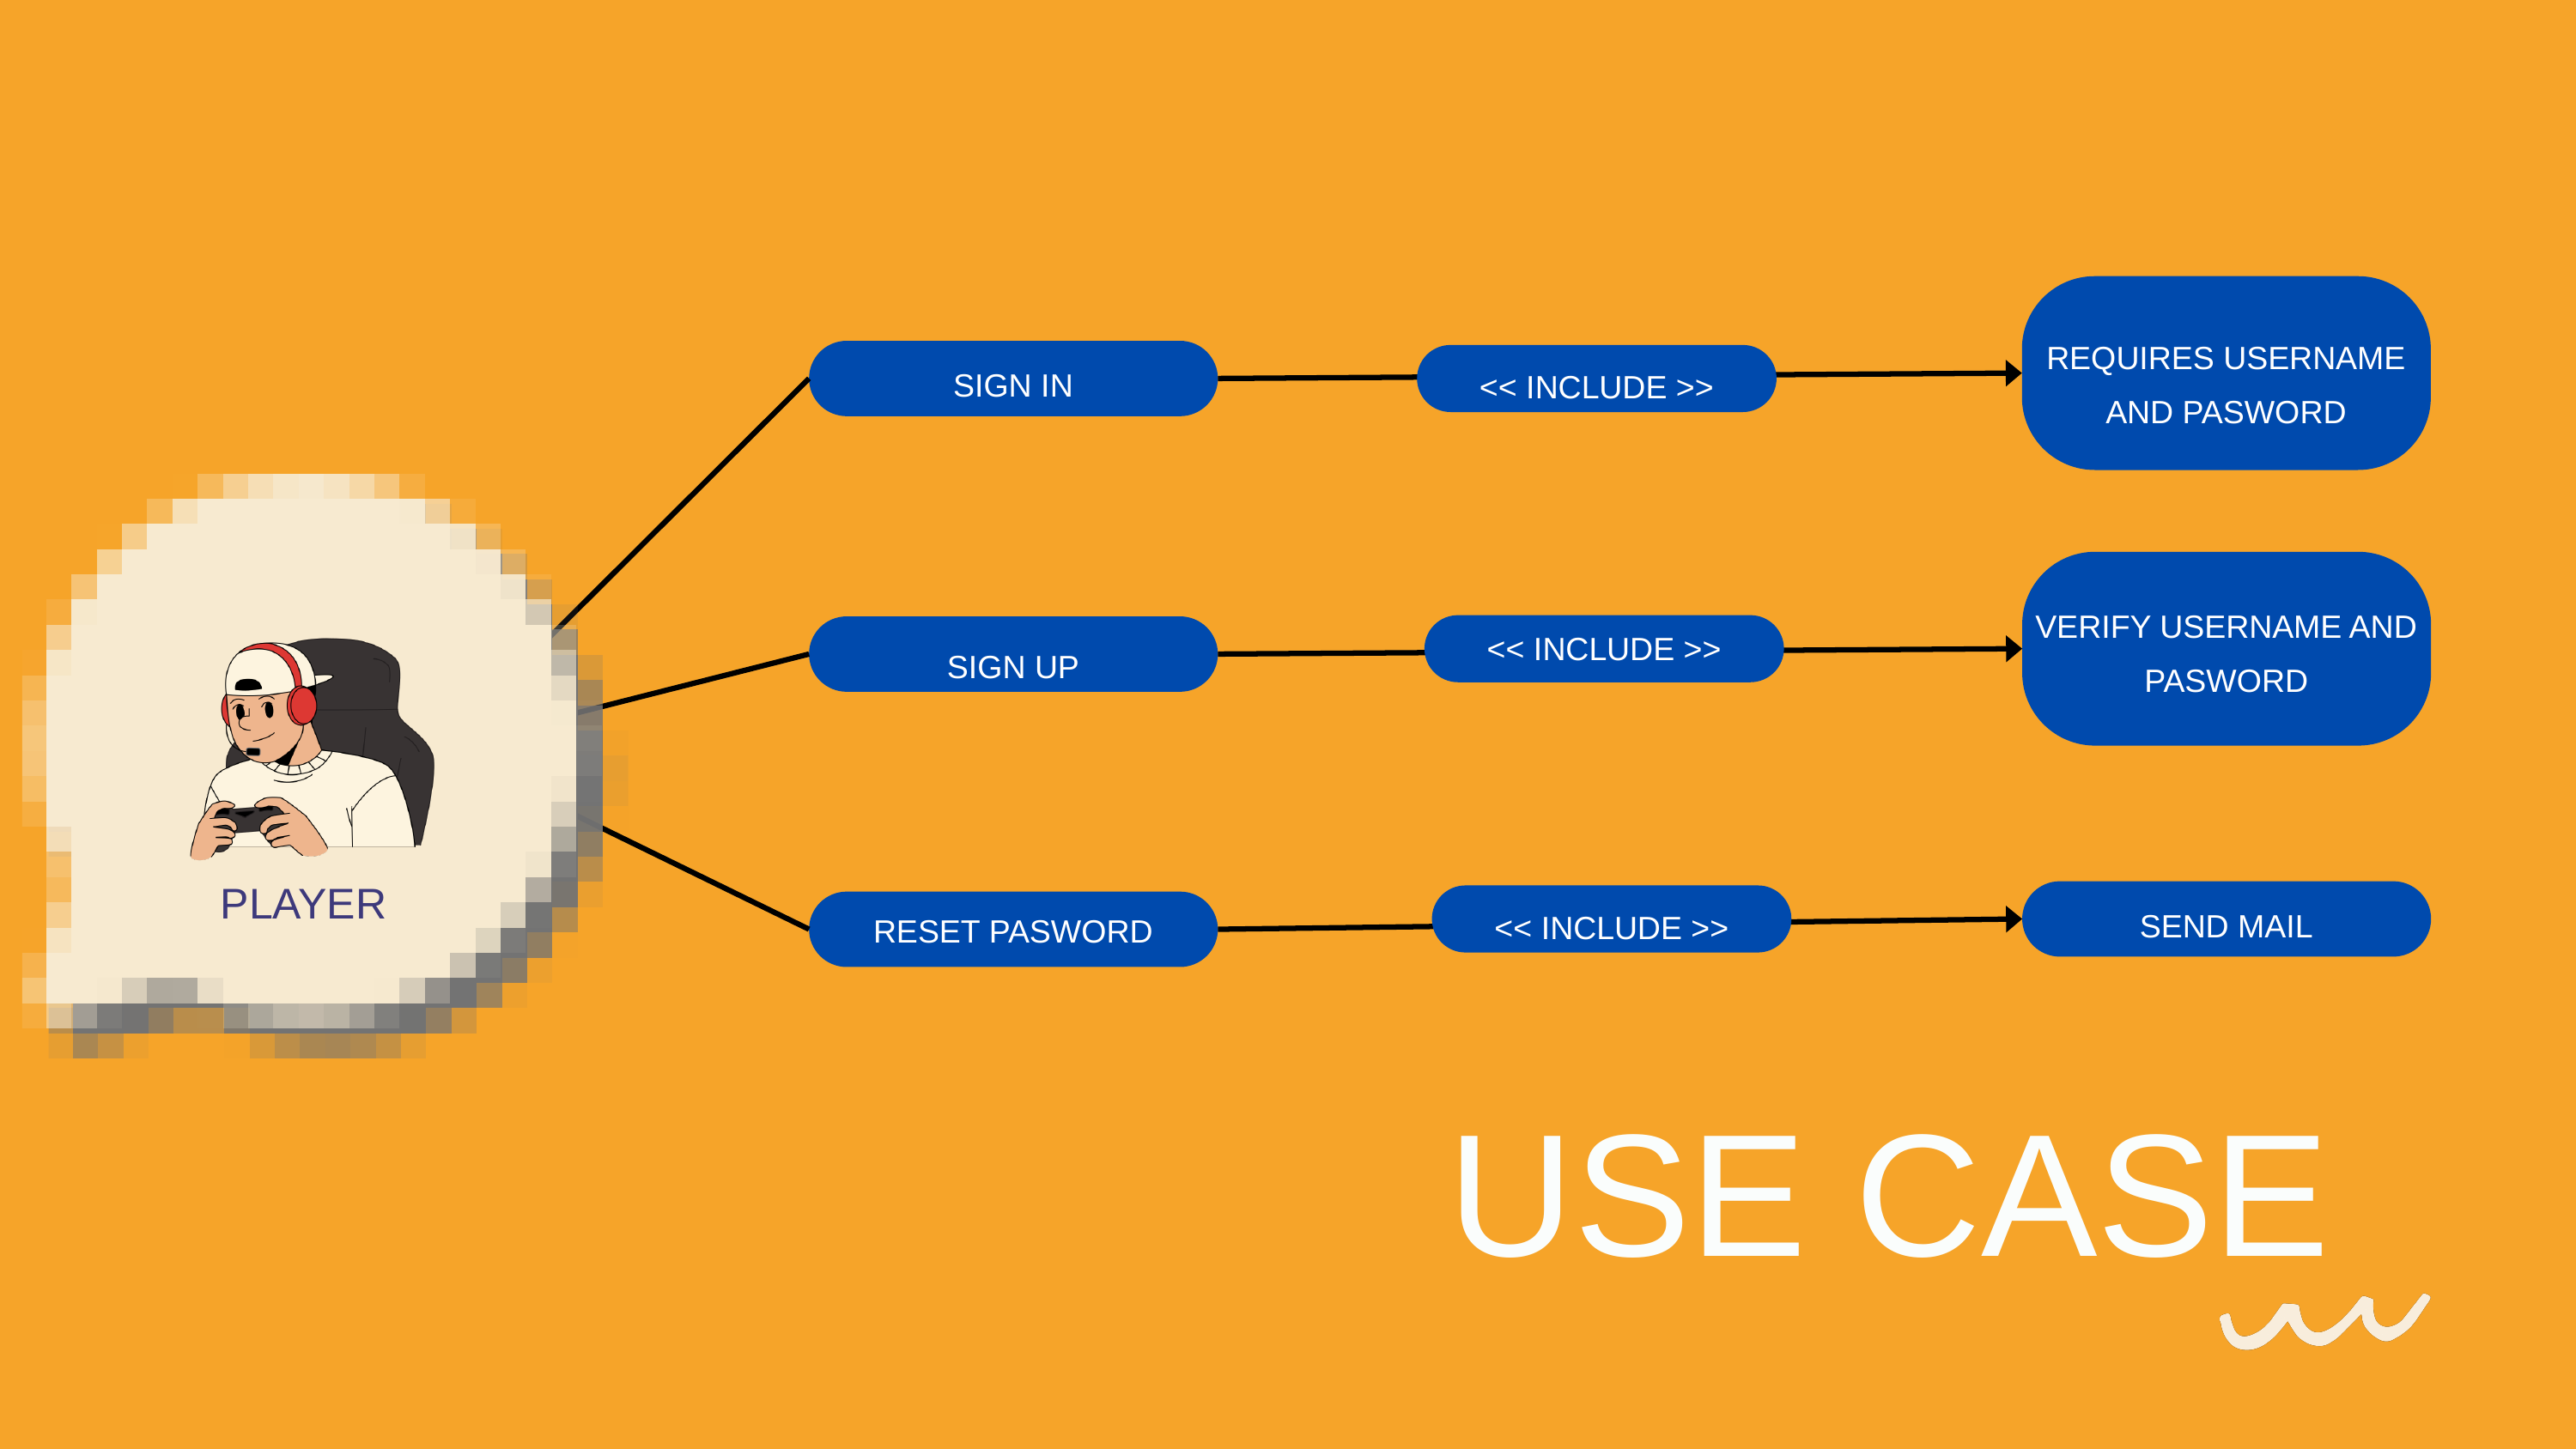

REQUIRES USERNAME AND PASWORD

SIGN IN

<< INCLUDE >>

VERIFY USERNAME AND PASWORD

<< INCLUDE >>

SIGN UP

SEND MAIL

<< INCLUDE >>

RESET PASWORD
PLAYER

USE CASE